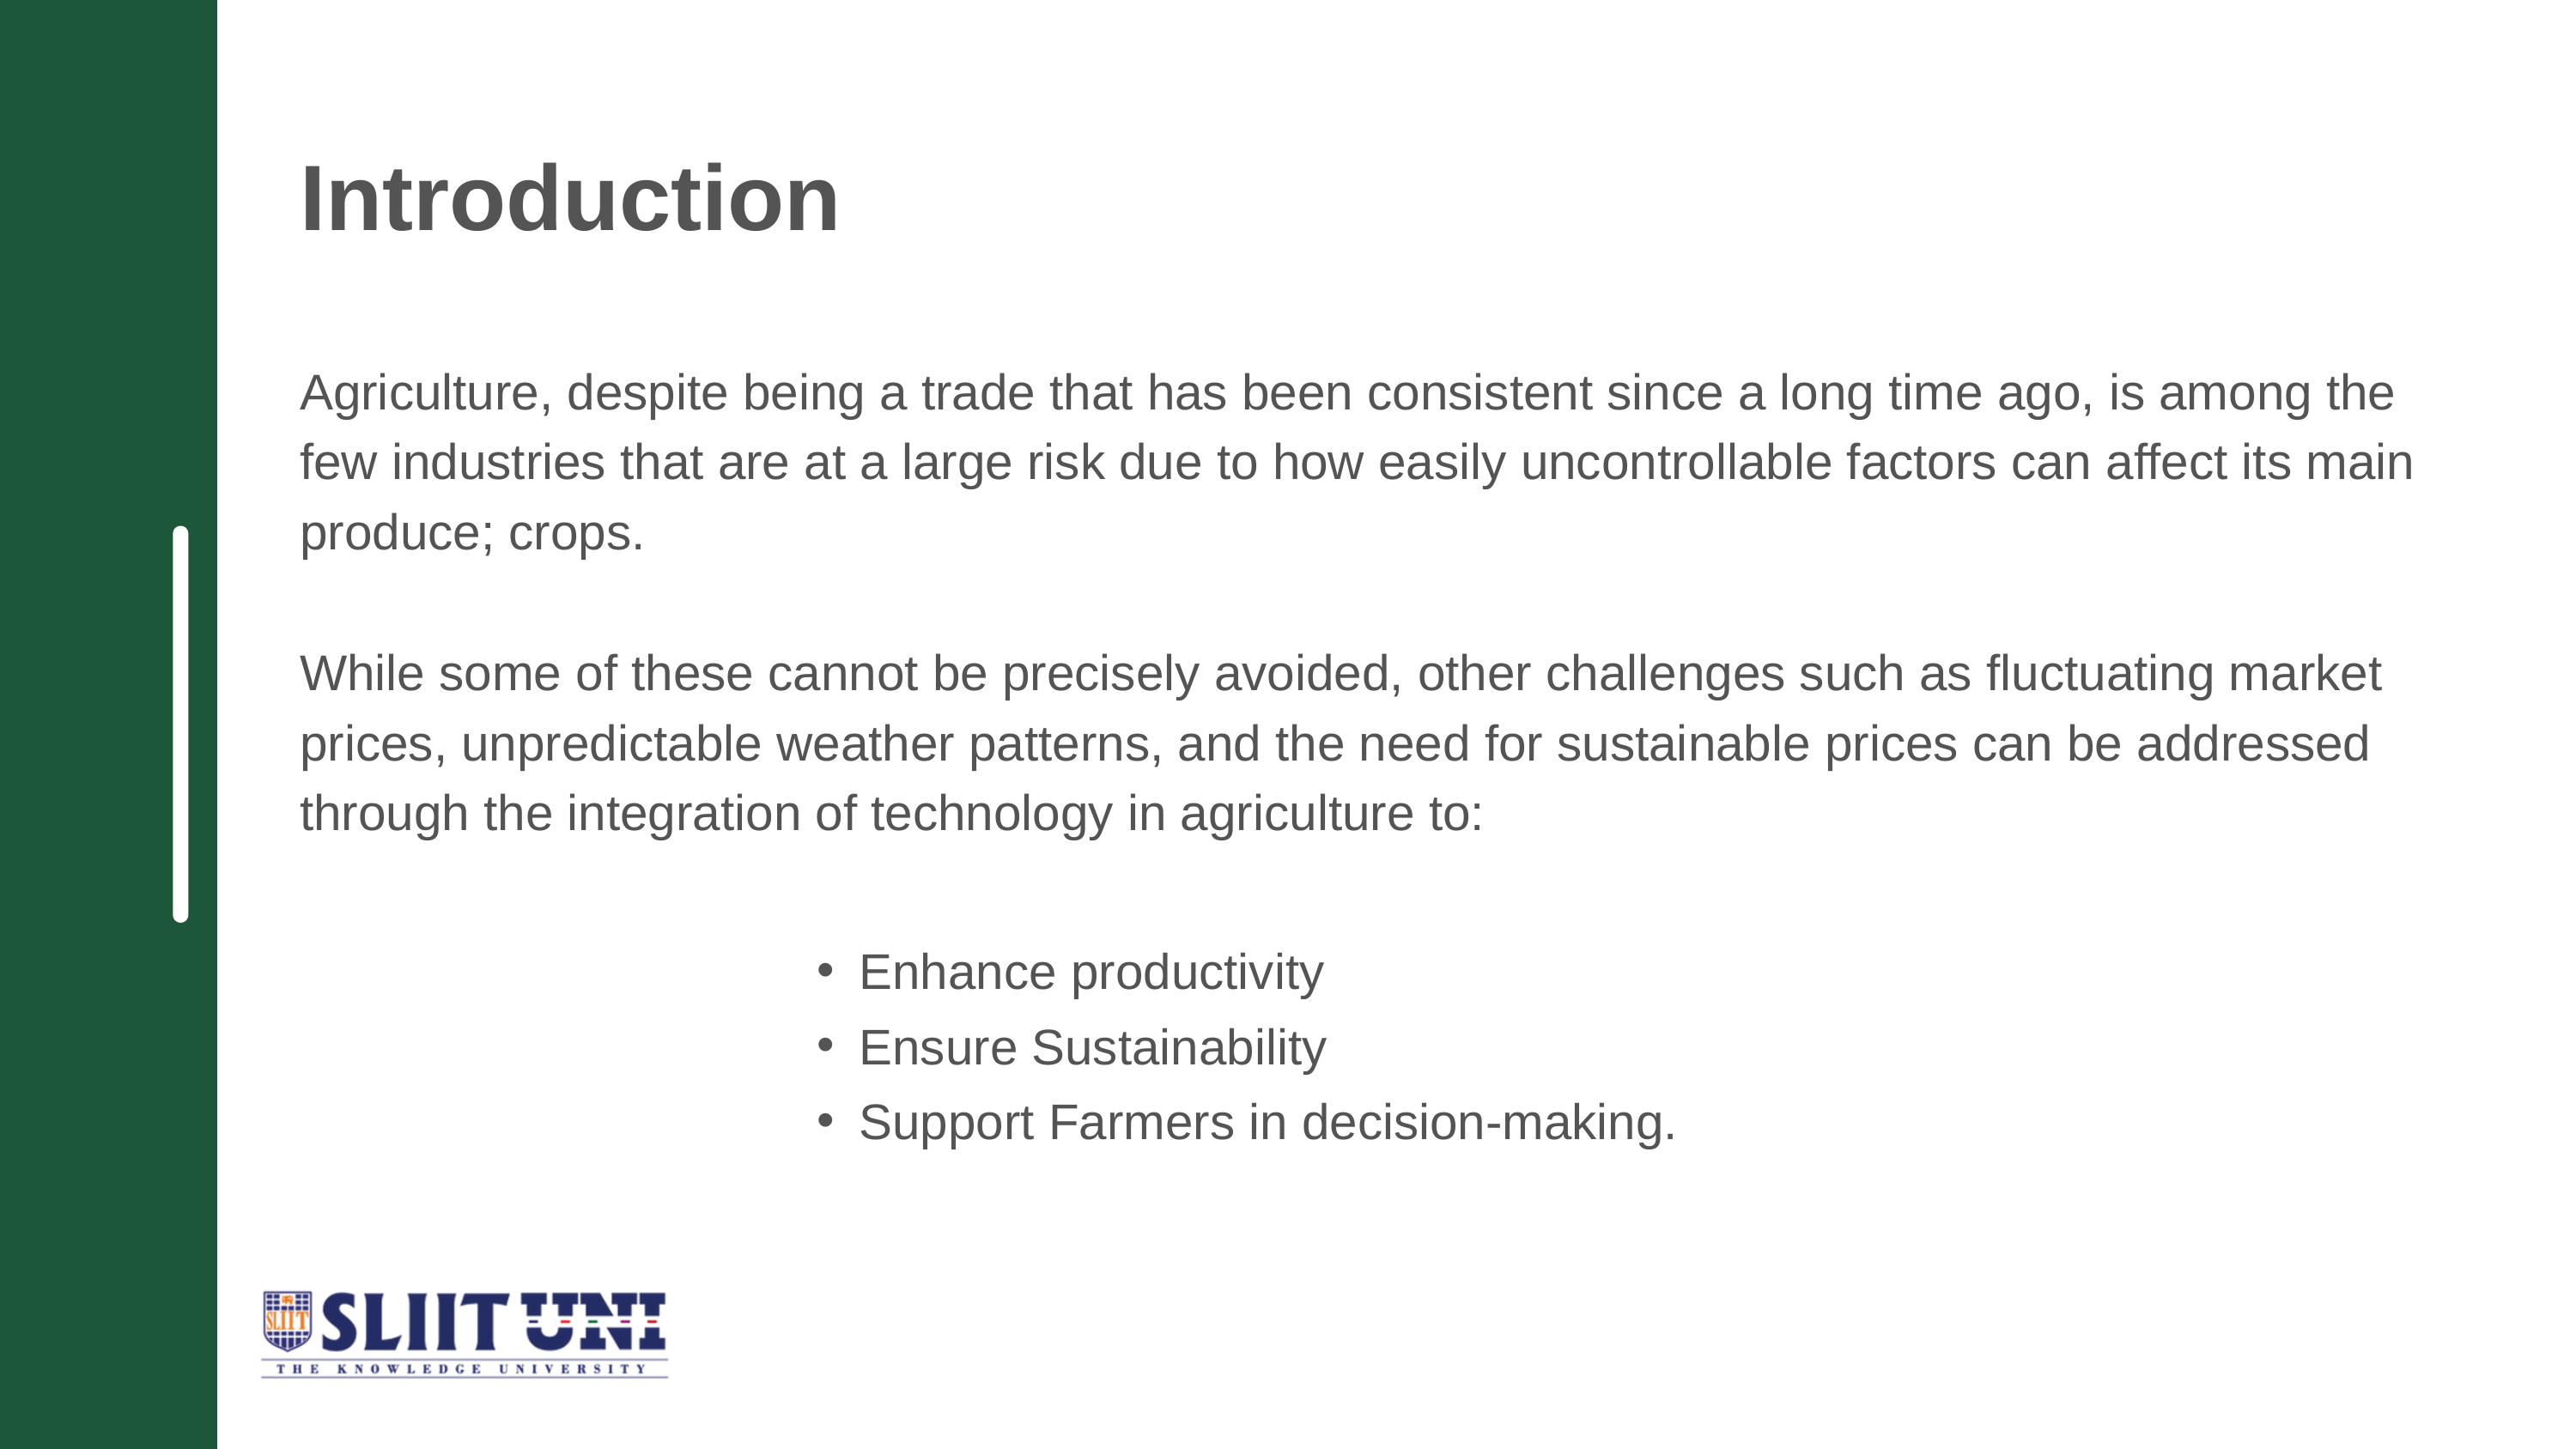

Introduction
Agriculture, despite being a trade that has been consistent since a long time ago, is among the few industries that are at a large risk due to how easily uncontrollable factors can affect its main produce; crops.

While some of these cannot be precisely avoided, other challenges such as fluctuating market prices, unpredictable weather patterns, and the need for sustainable prices can be addressed through the integration of technology in agriculture to:

Enhance productivity
Ensure Sustainability
Support Farmers in decision-making.